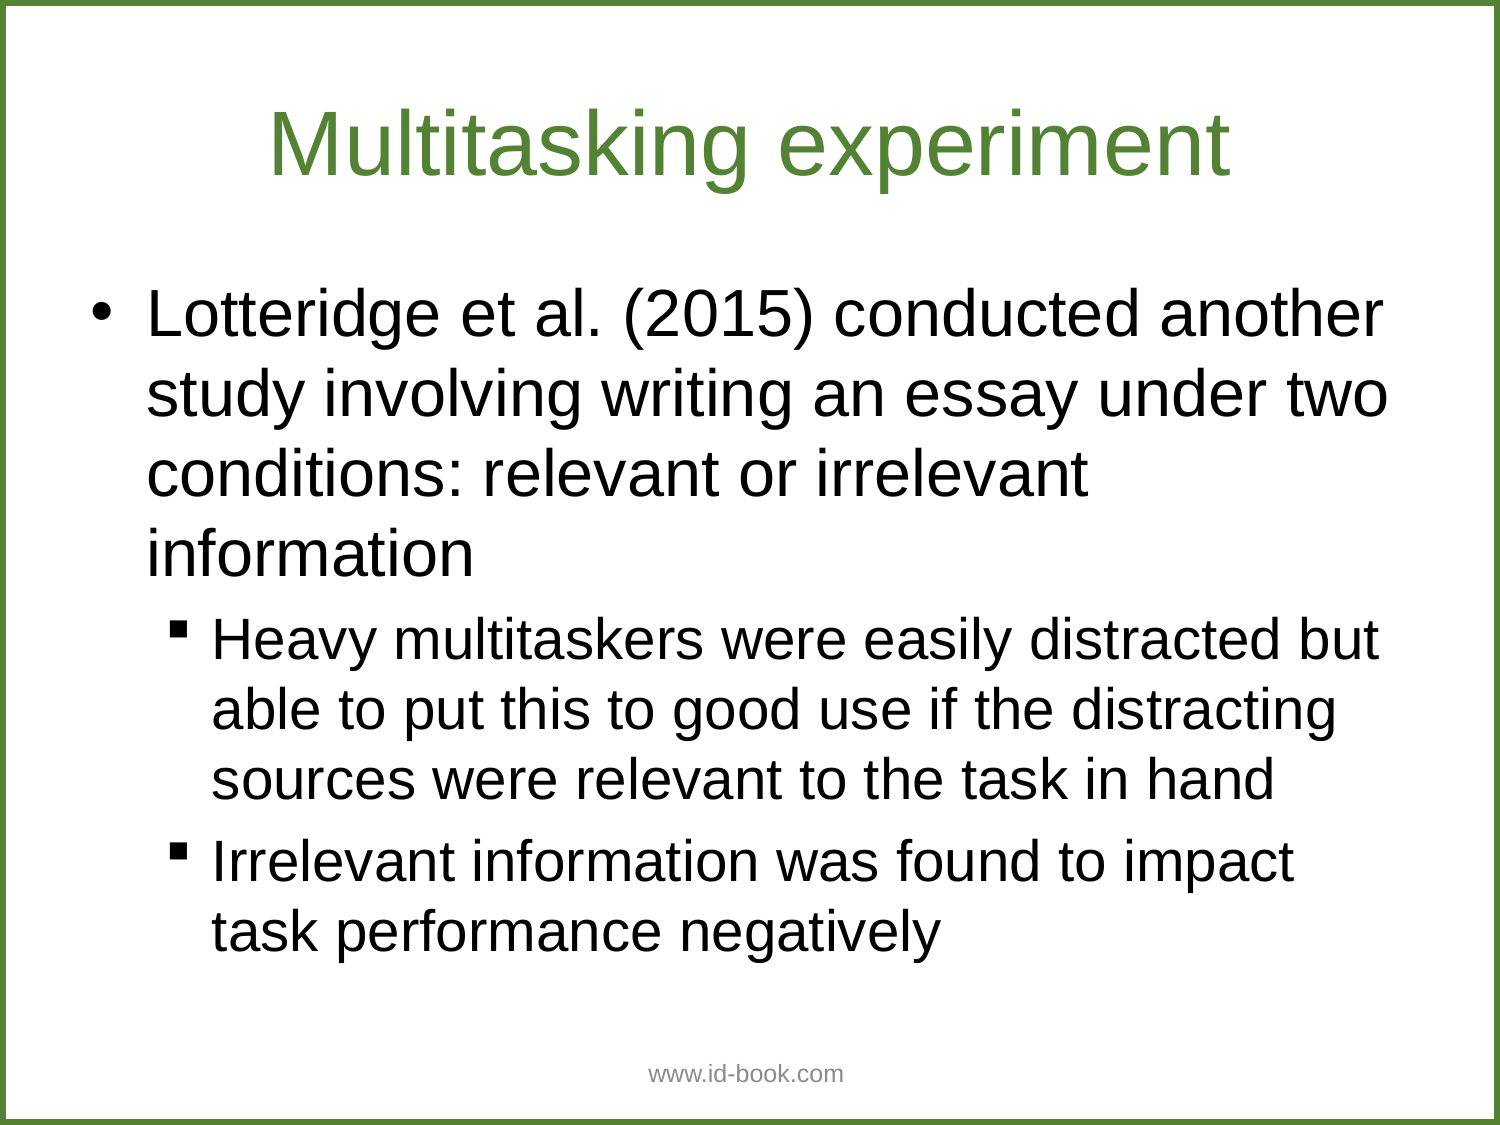

# Multitasking experiment
Lotteridge et al. (2015) conducted another study involving writing an essay under two conditions: relevant or irrelevant information
Heavy multitaskers were easily distracted but able to put this to good use if the distracting sources were relevant to the task in hand
Irrelevant information was found to impact task performance negatively

www.id-book.com